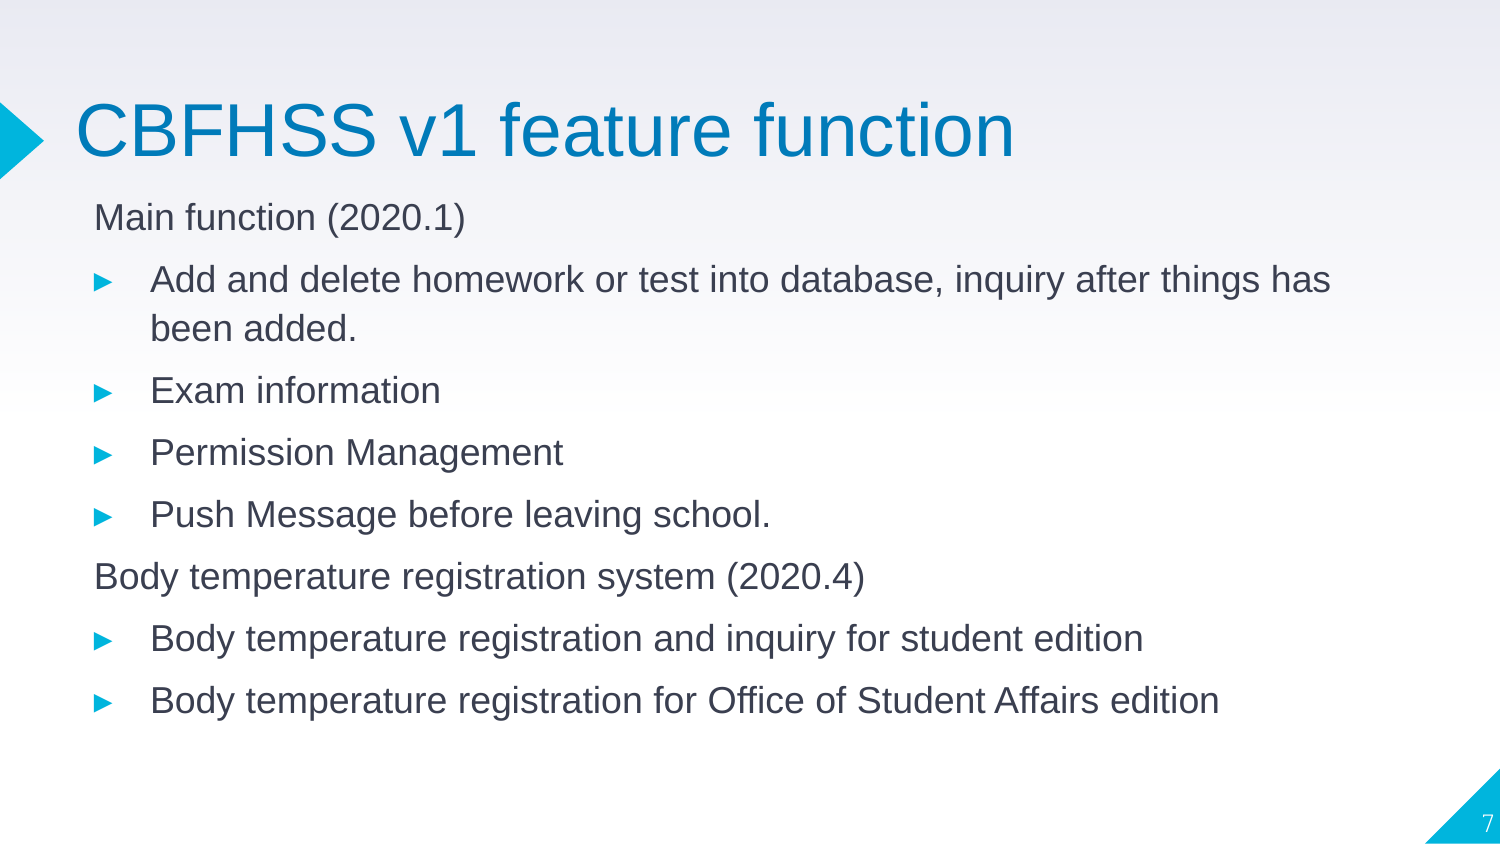

# CBFHSS v1 feature function
Main function (2020.1)
Add and delete homework or test into database, inquiry after things has been added.
Exam information
Permission Management
Push Message before leaving school.
Body temperature registration system (2020.4)
Body temperature registration and inquiry for student edition
Body temperature registration for Office of Student Affairs edition

7